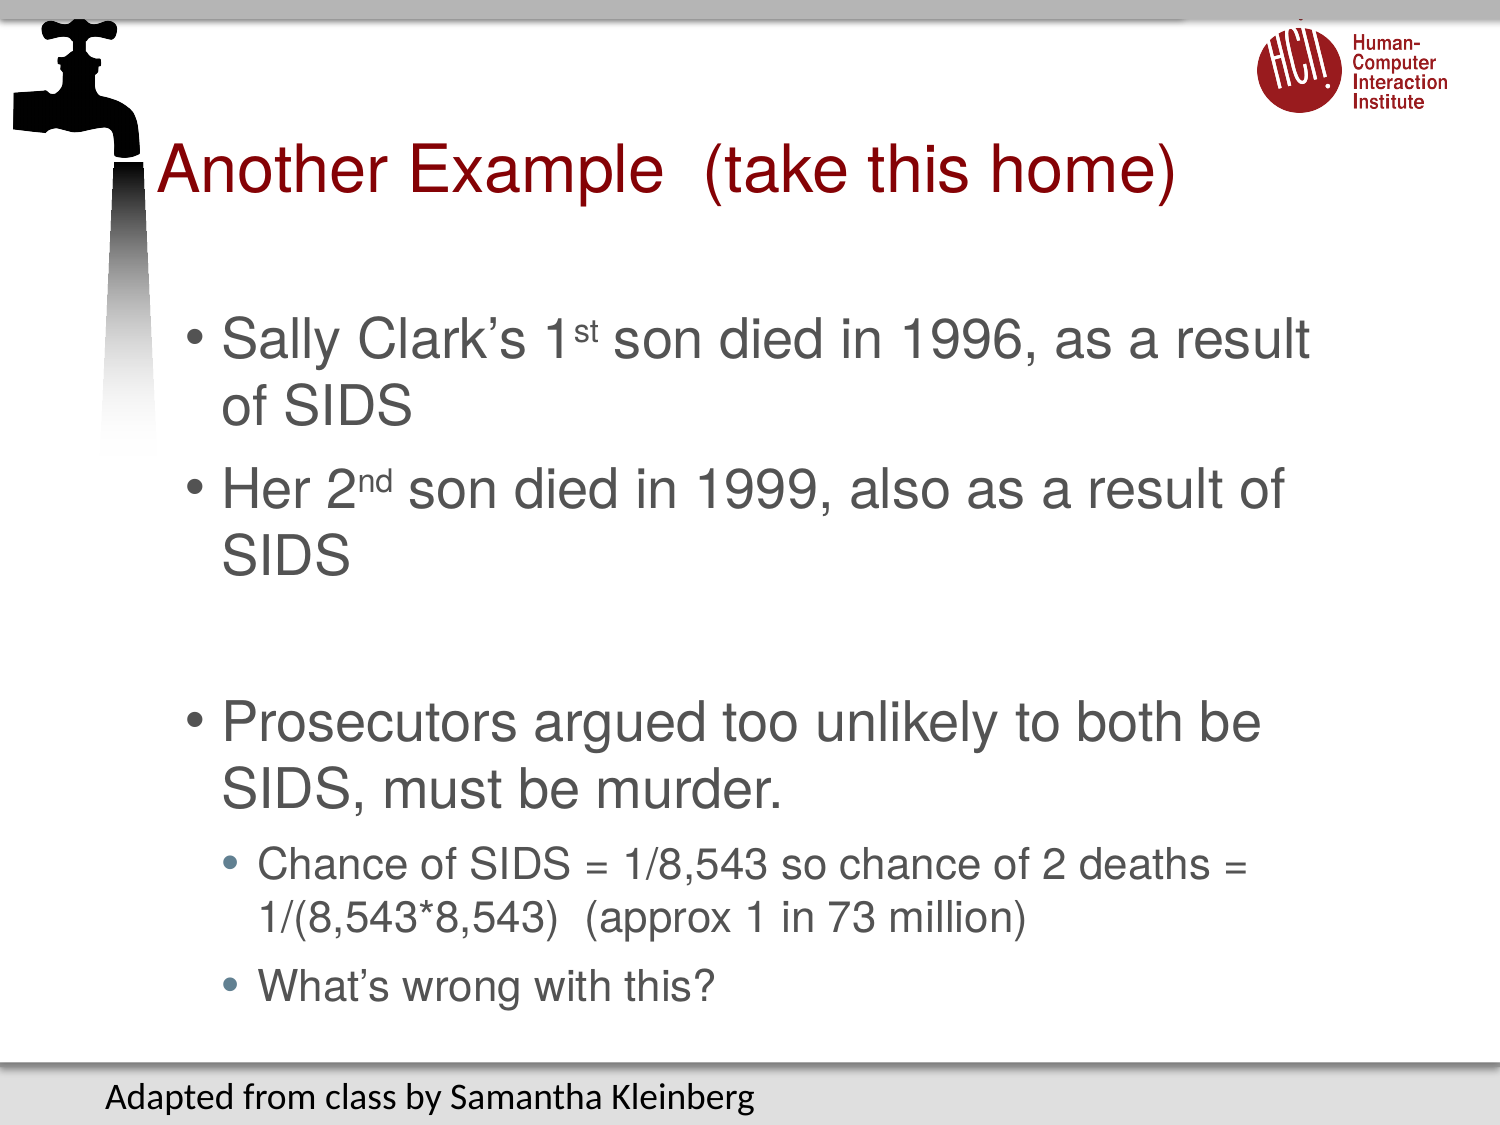

# Another Example  (take this home)
Sally Clark’s 1st son died in 1996, as a result of SIDS
Her 2nd son died in 1999, also as a result of SIDS

Prosecutors argued too unlikely to both be SIDS, must be murder.
Chance of SIDS = 1/8,543 so chance of 2 deaths = 1/(8,543*8,543)  (approx 1 in 73 million)
What’s wrong with this?
Adapted from class by Samantha Kleinberg